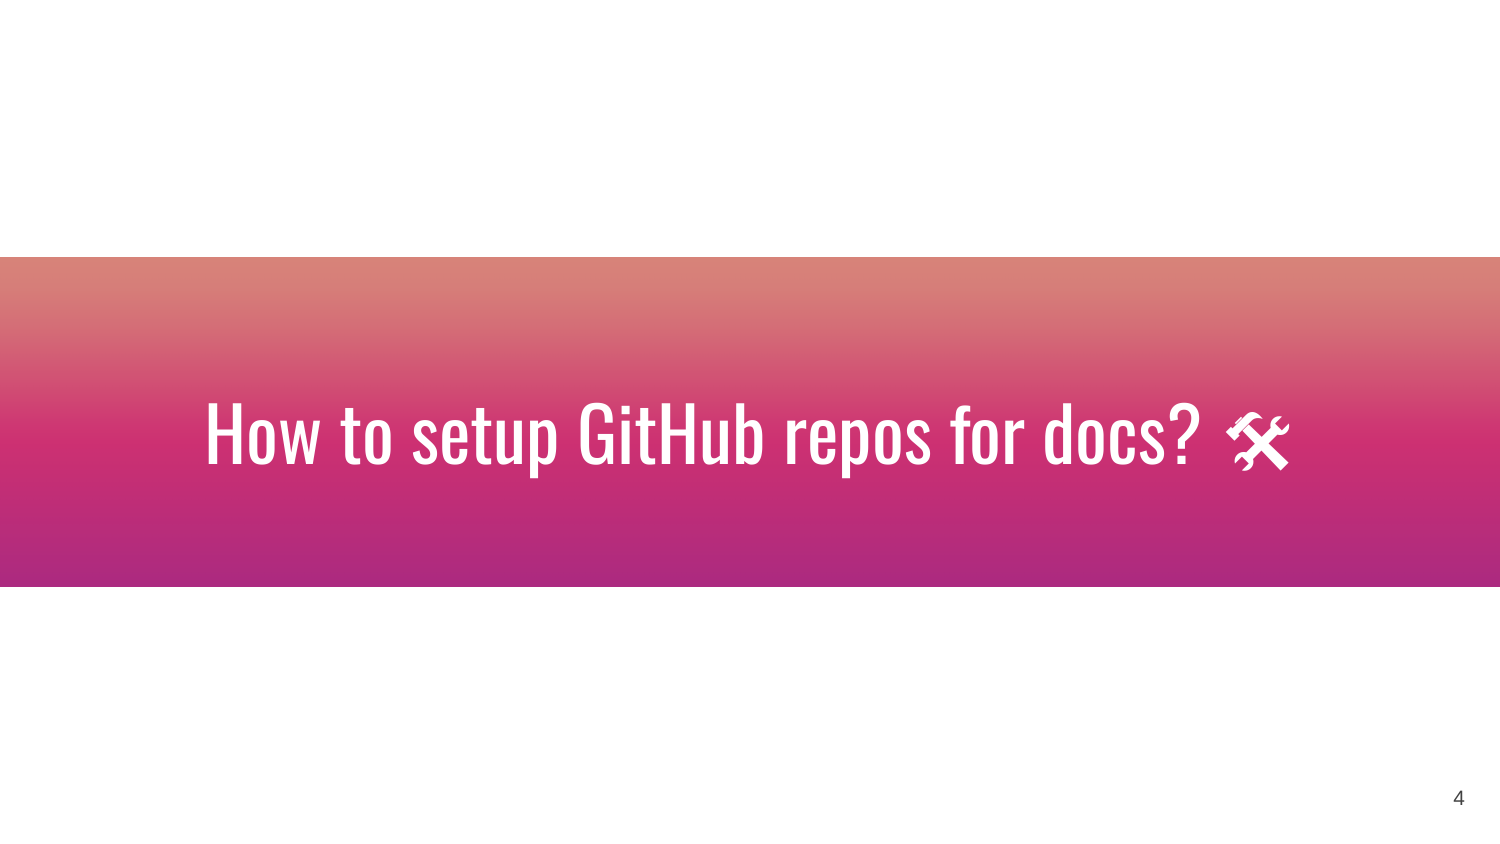

# How to setup GitHub repos for docs? 🛠️
4